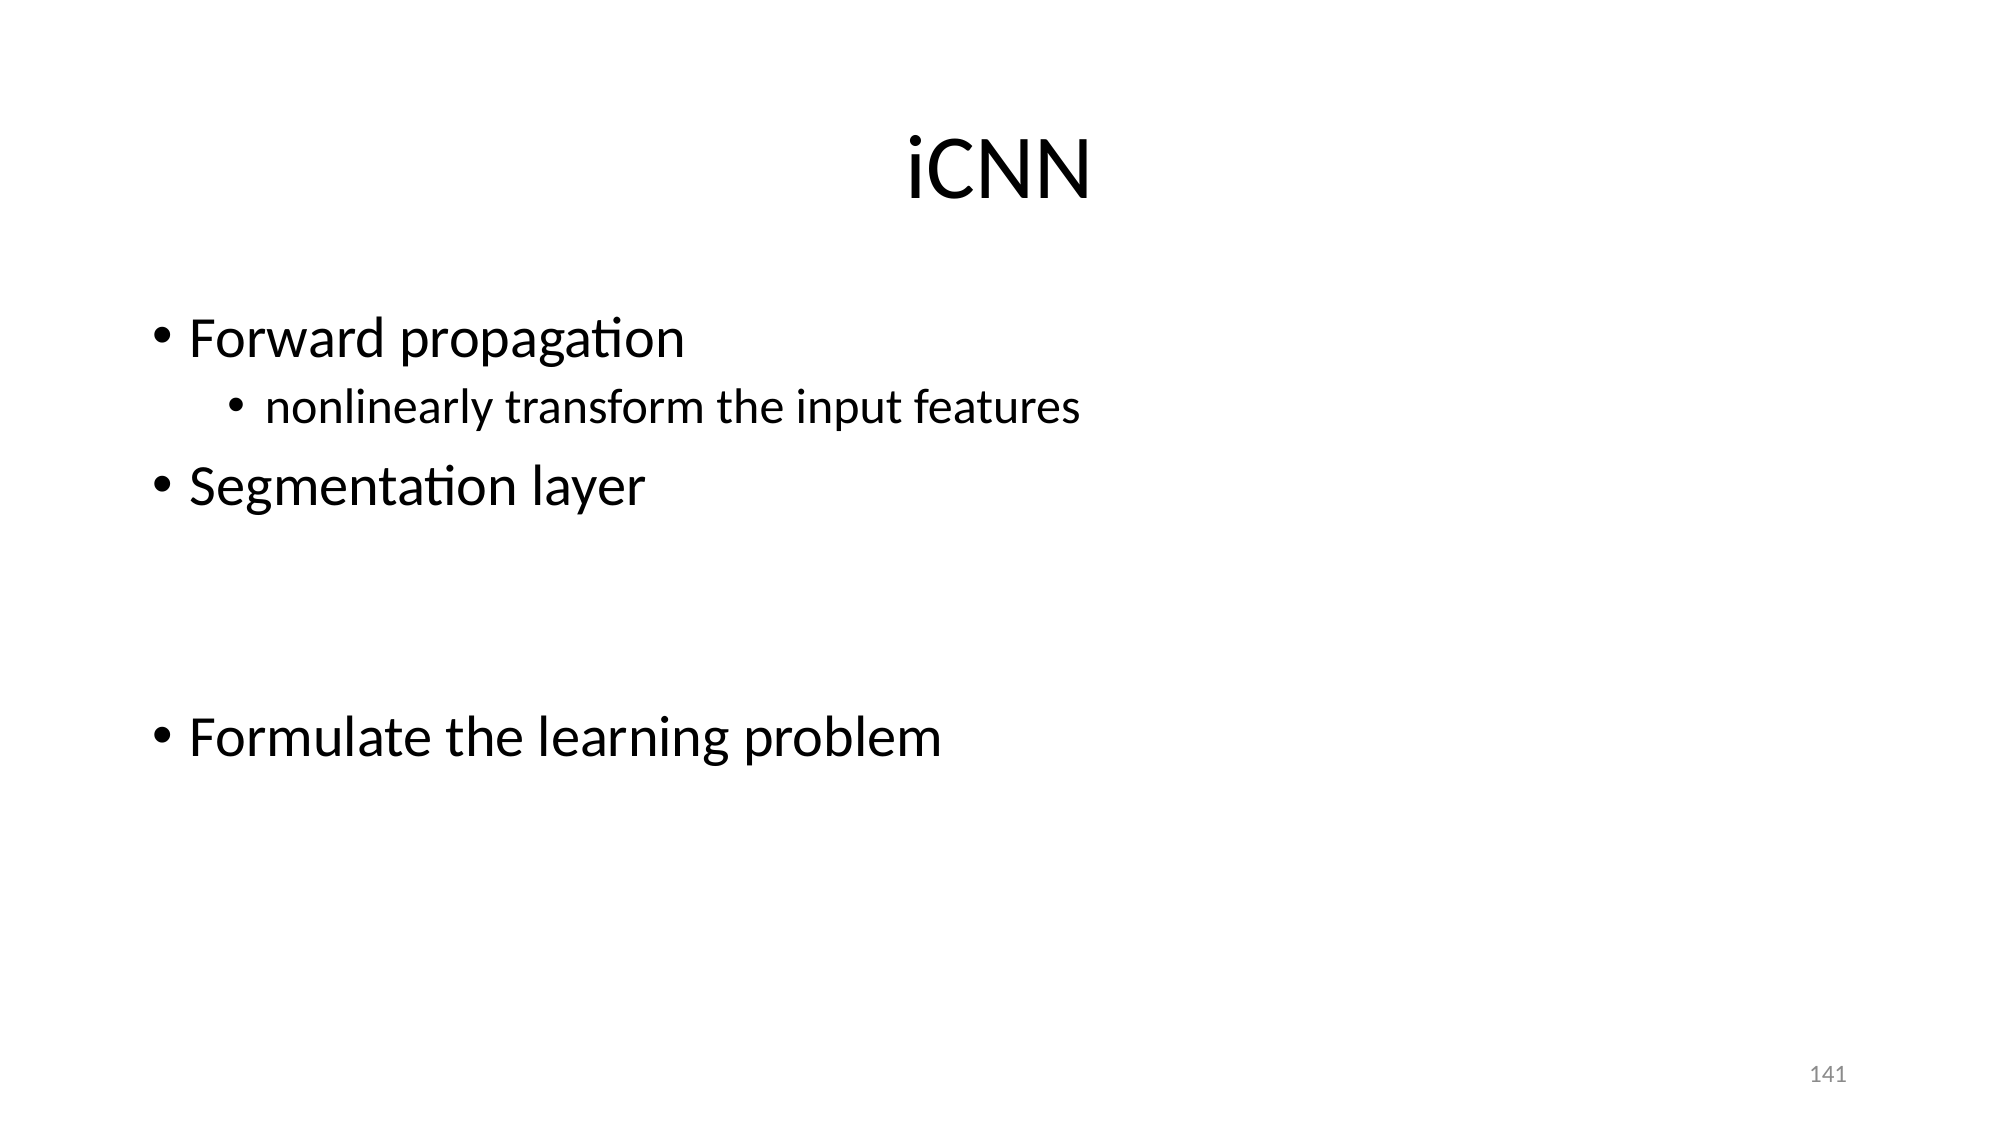

# iCNN
Forward propagation
nonlinearly transform the input features
Segmentation layer

Formulate the learning problem
141